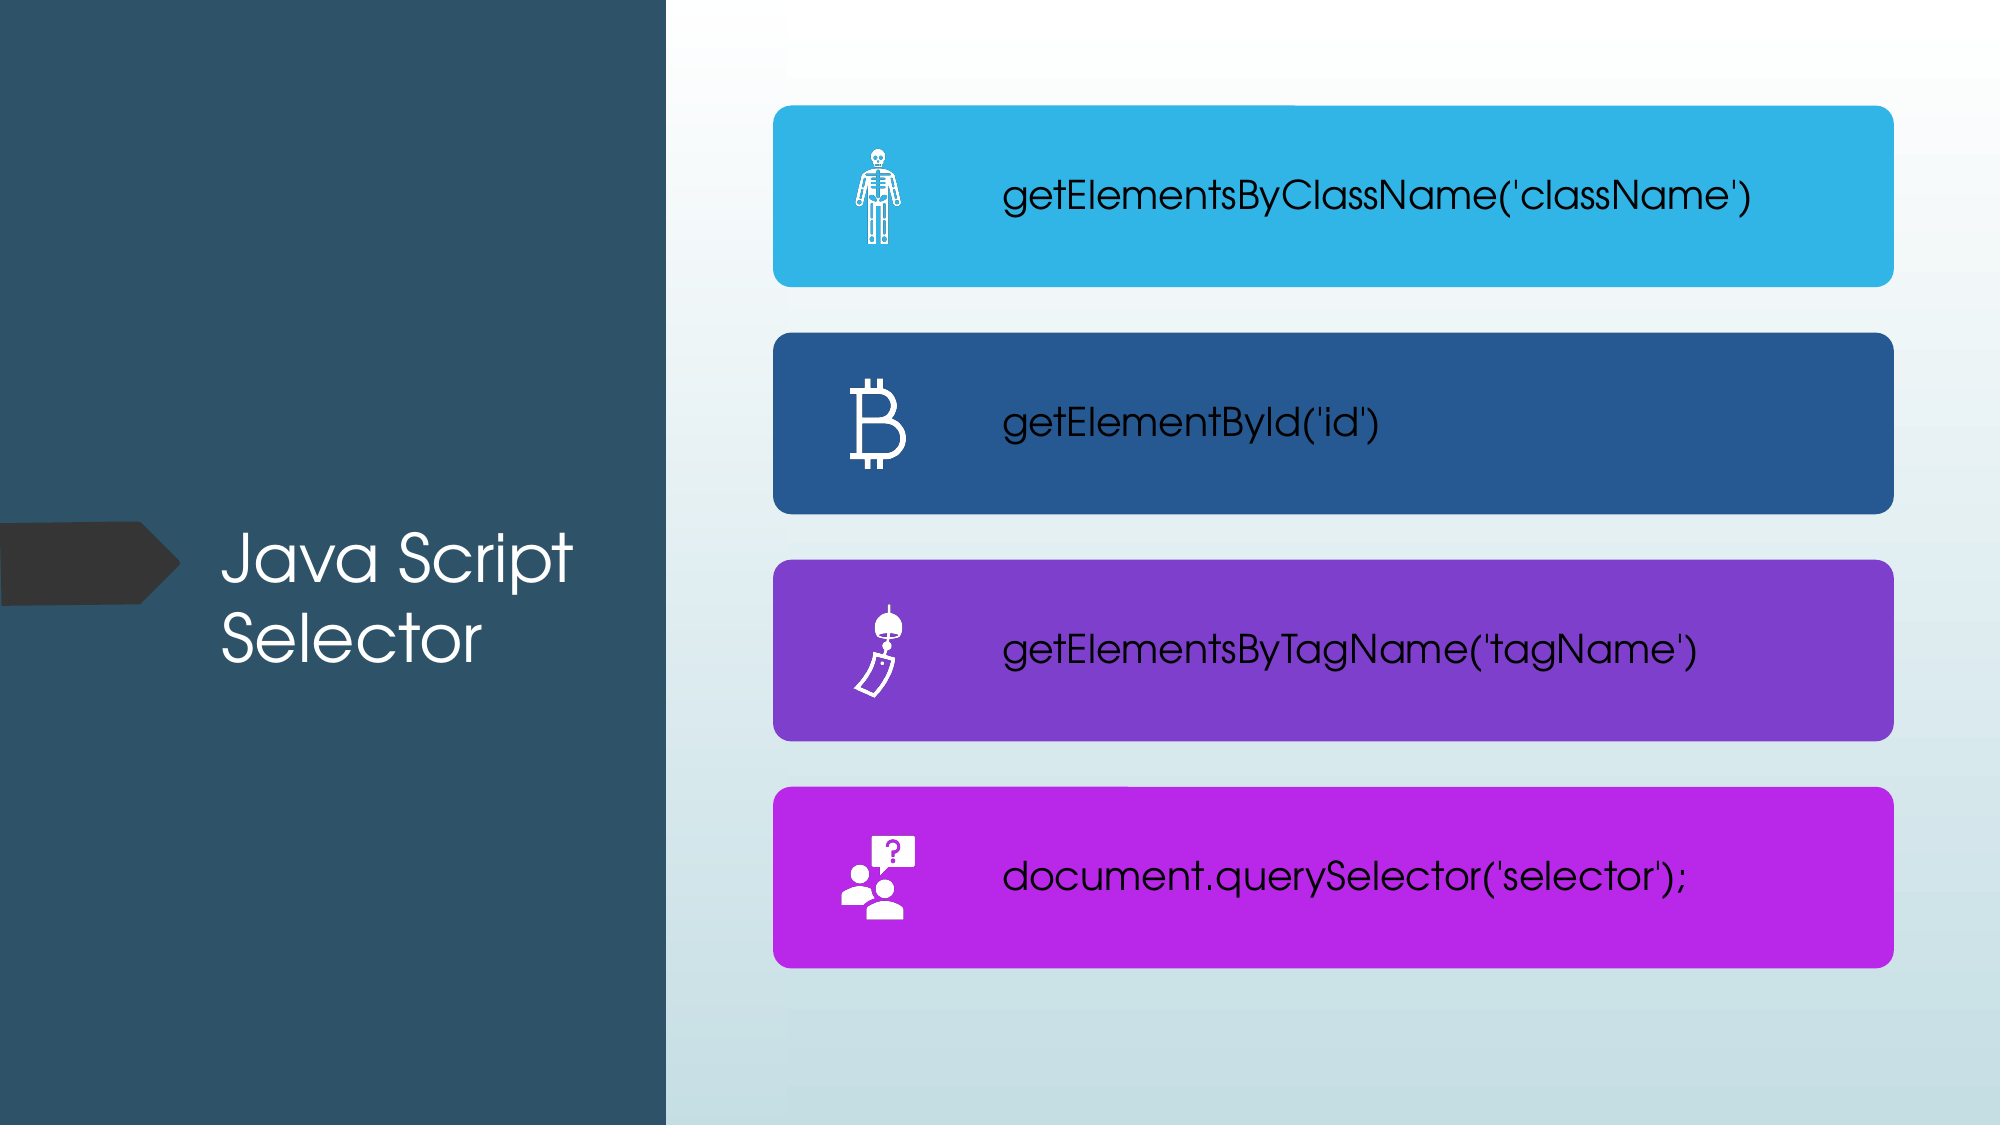

getElementsByClassName('className')
getElementById('id')
getElementsByTagName('tagName')
document.querySelector('selector');
# Java Script Selector